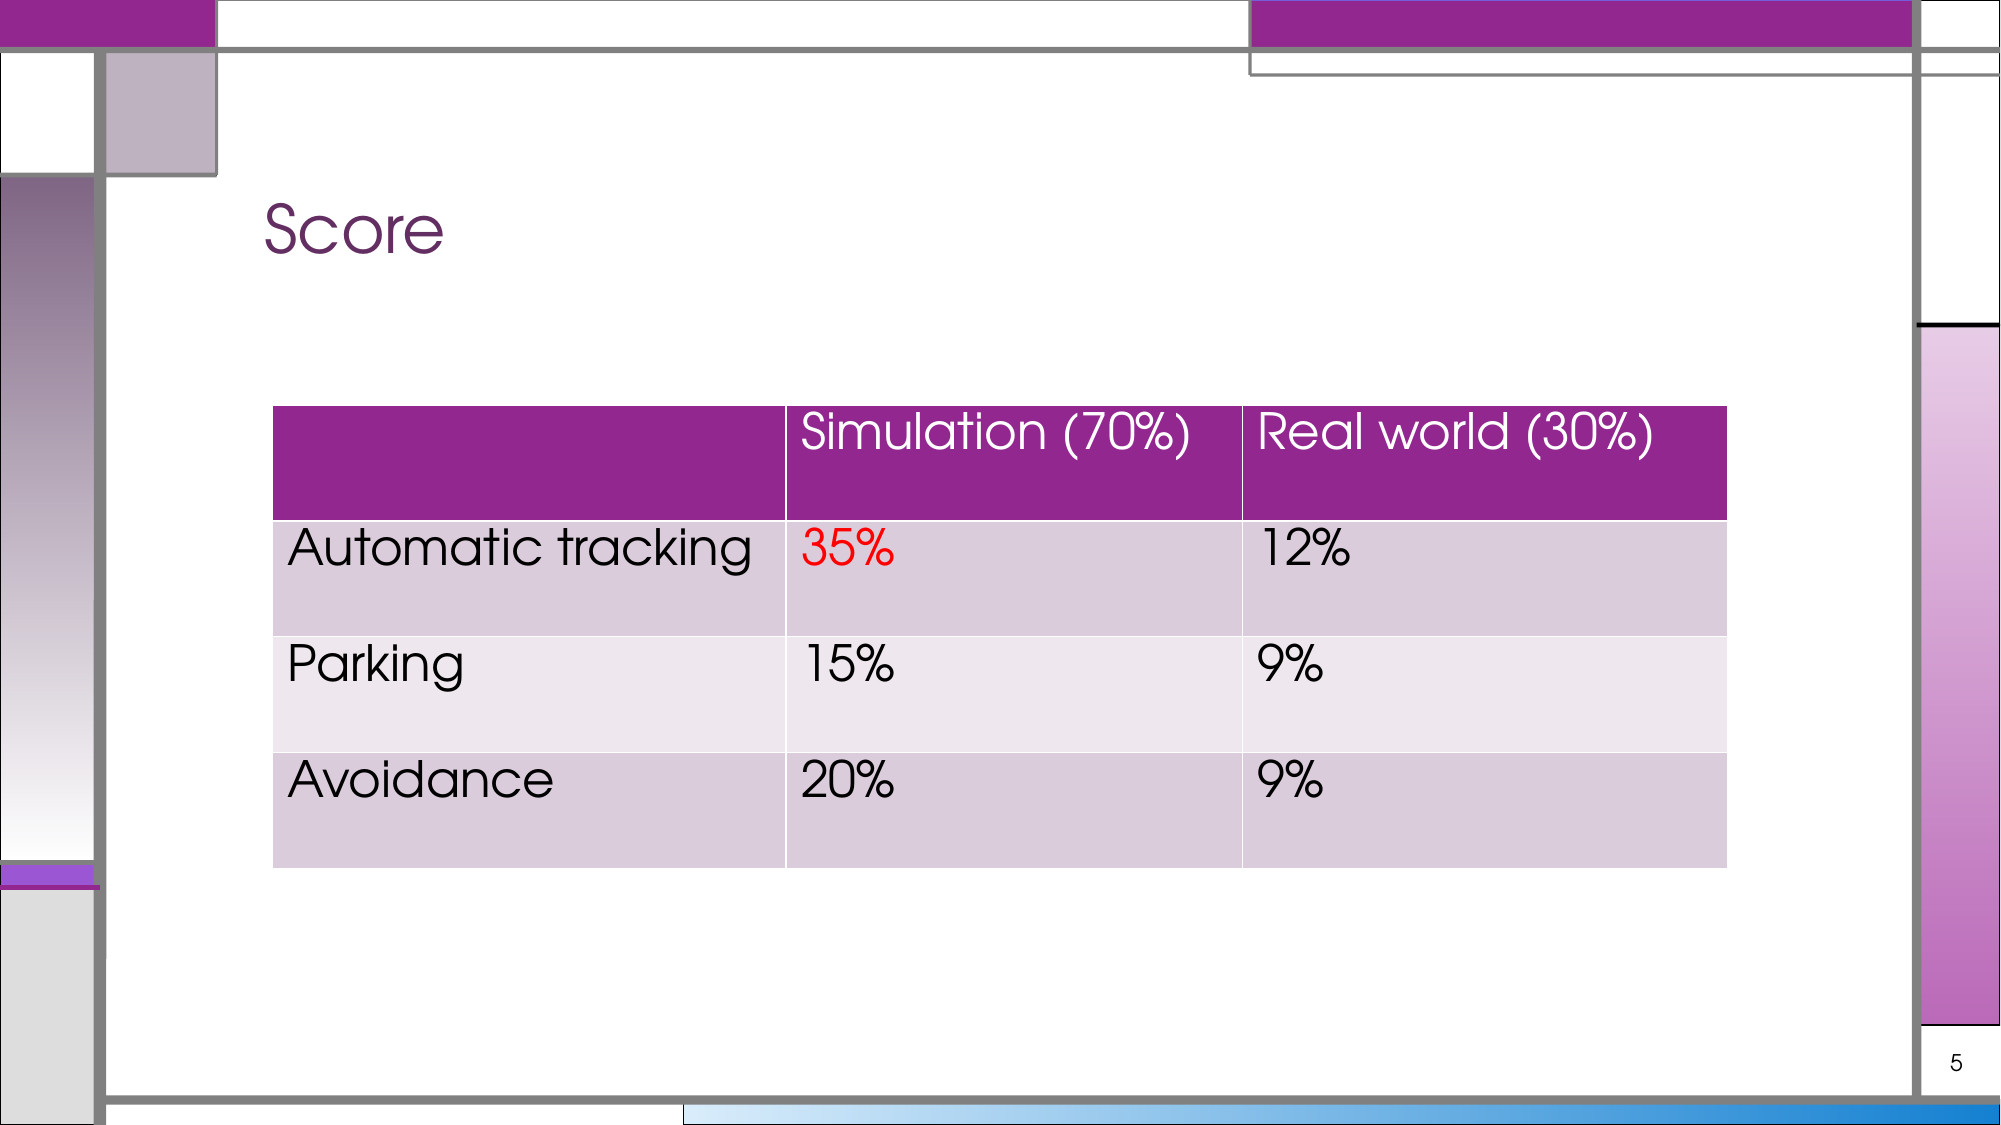

# Score
|  | Simulation (70%) | Real world (30%) |
| --- | --- | --- |
| Automatic tracking | 35% | 12% |
| Parking | 15% | 9% |
| Avoidance | 20% | 9% |
5